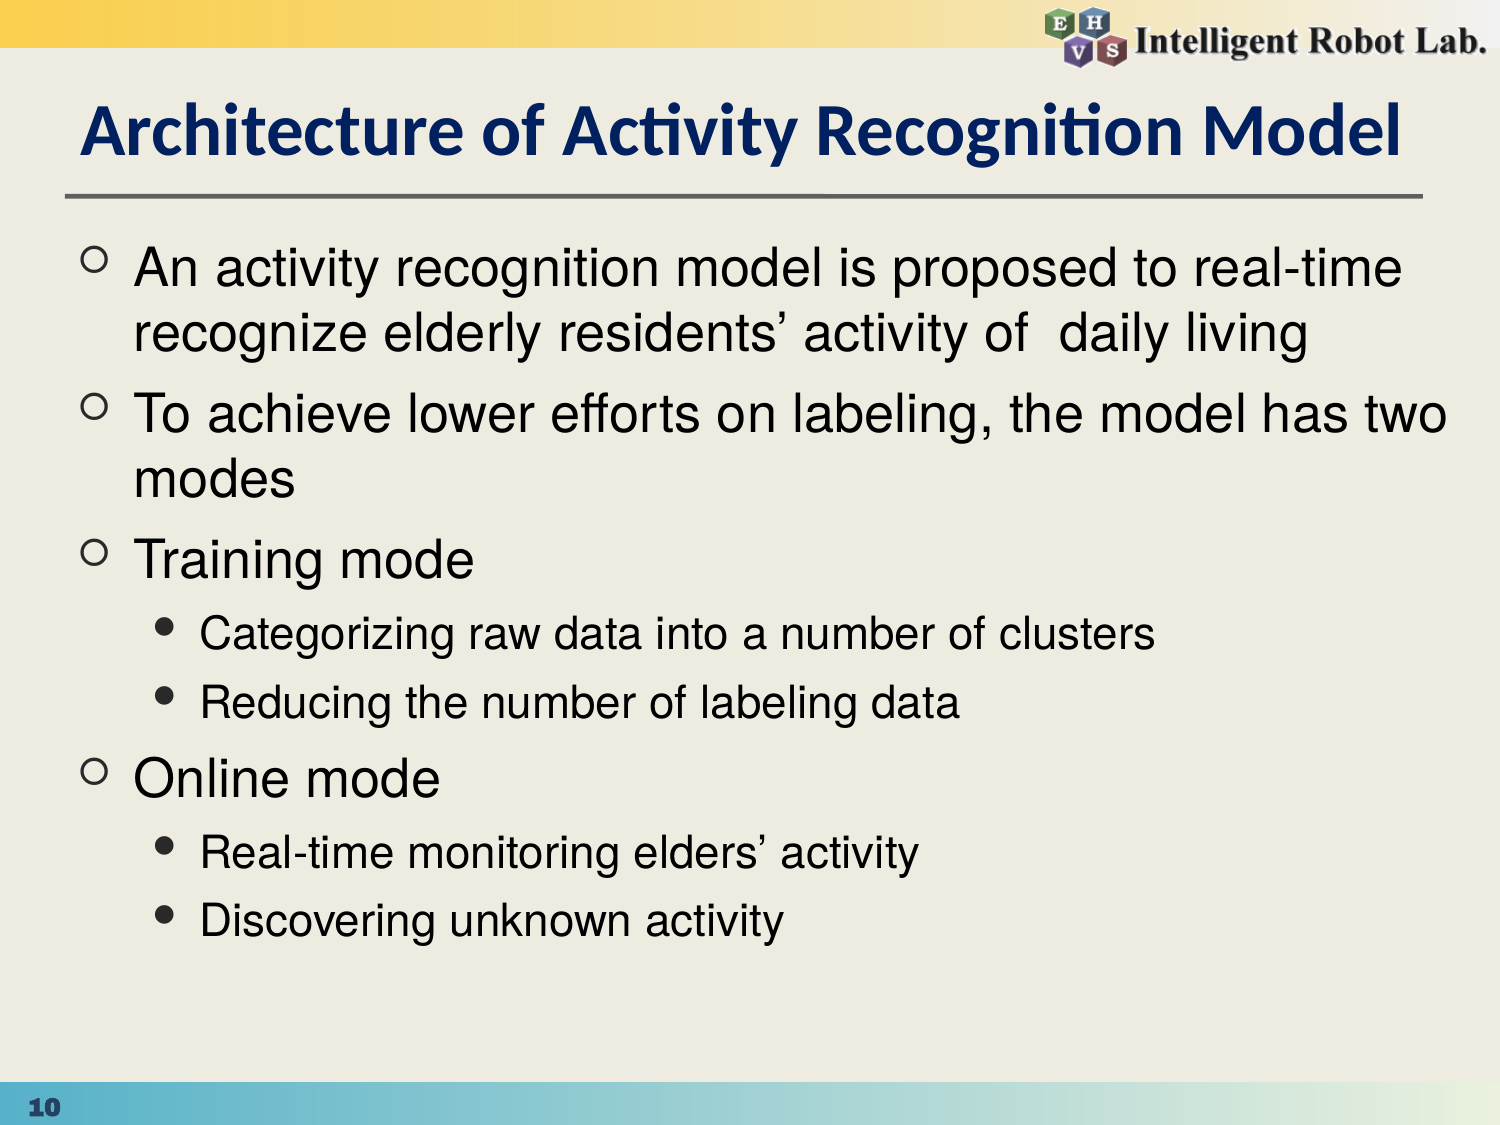

# Architecture of Activity Recognition Model
An activity recognition model is proposed to real-time recognize elderly residents’ activity of  daily living
To achieve lower efforts on labeling, the model has two modes
Training mode
Categorizing raw data into a number of clusters
Reducing the number of labeling data
Online mode
Real-time monitoring elders’ activity
Discovering unknown activity
10